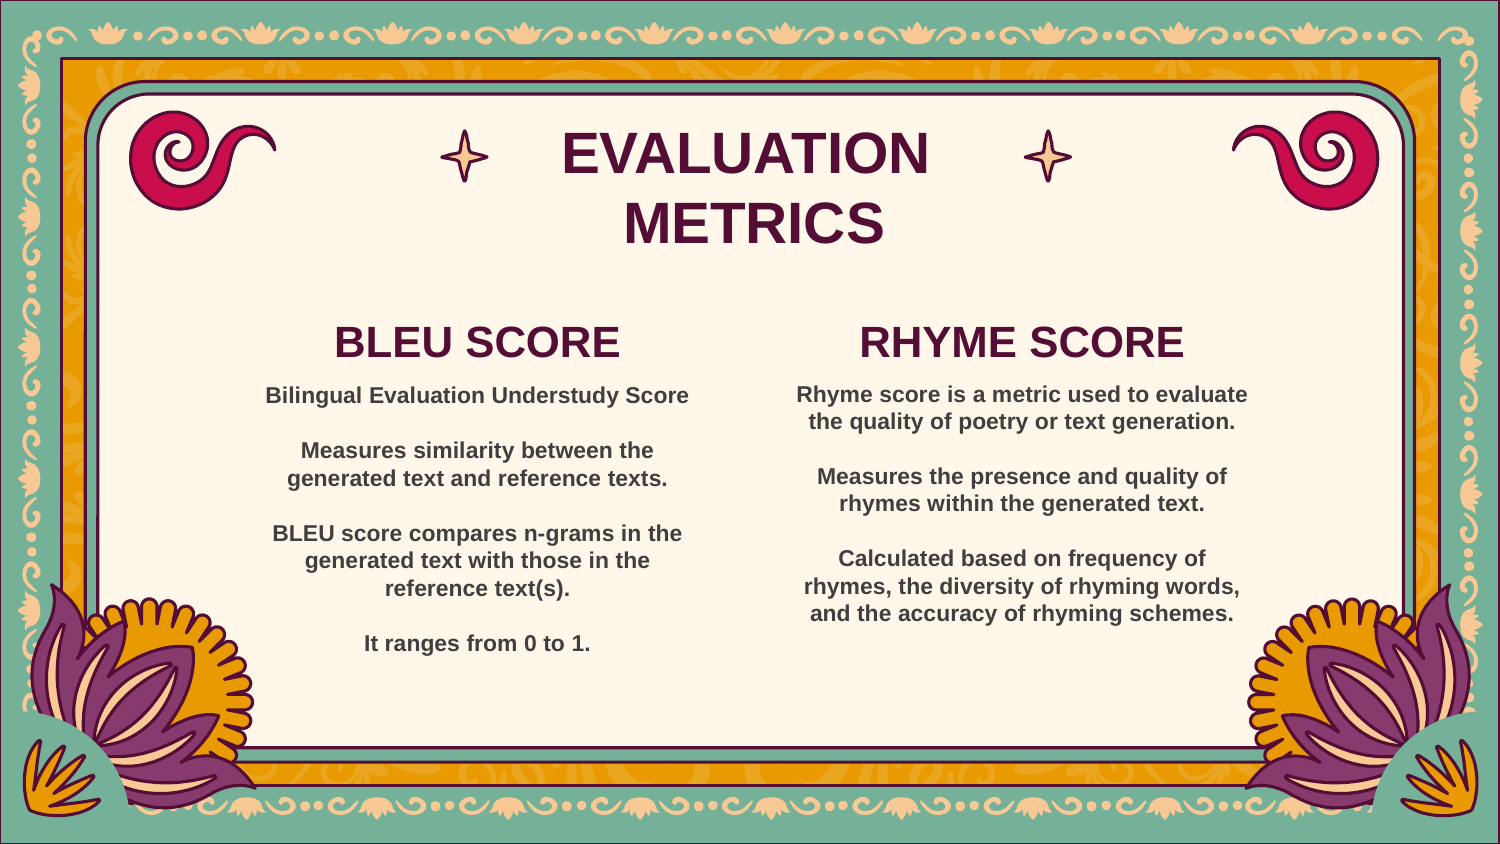

EVALUATION
METRICS
BLEU SCORE
RHYME SCORE
Rhyme score is a metric used to evaluate the quality of poetry or text generation.

Measures the presence and quality of rhymes within the generated text.

Calculated based on frequency of rhymes, the diversity of rhyming words, and the accuracy of rhyming schemes.

Bilingual Evaluation Understudy Score

Measures similarity between the generated text and reference texts.

BLEU score compares n-grams in the generated text with those in the reference text(s).

It ranges from 0 to 1.